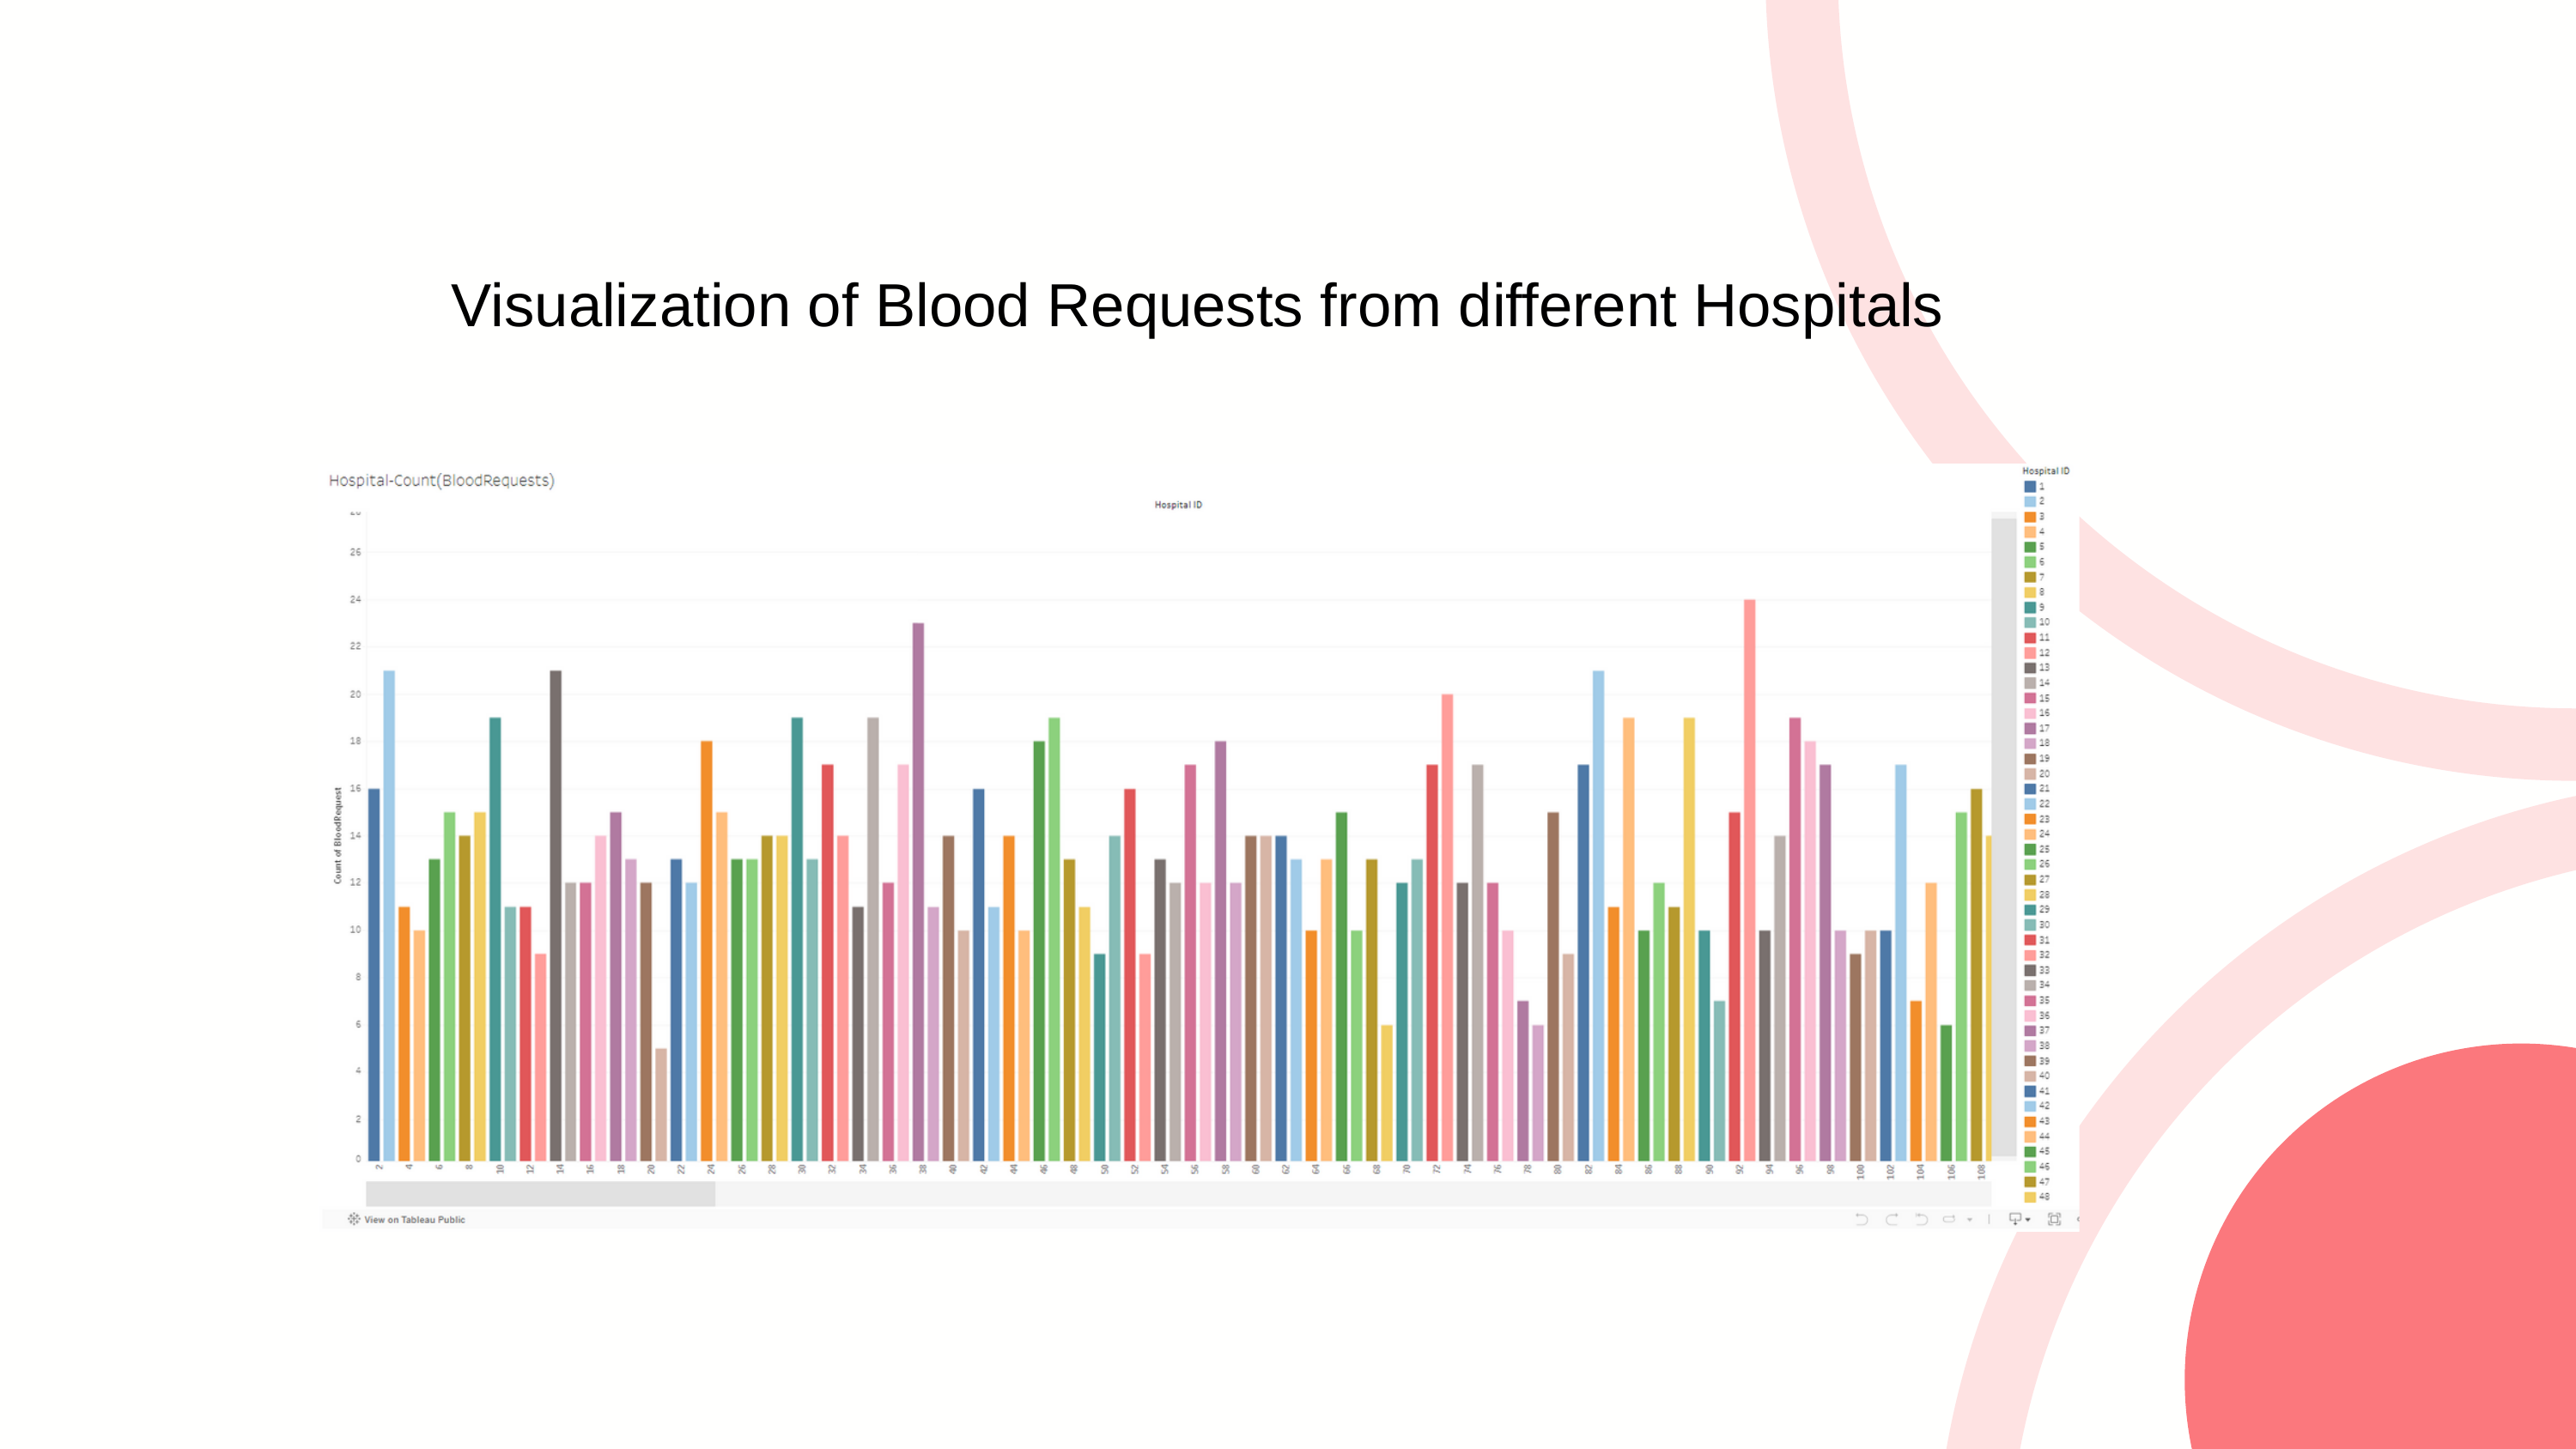

Visualization of Blood Requests from different Hospitals